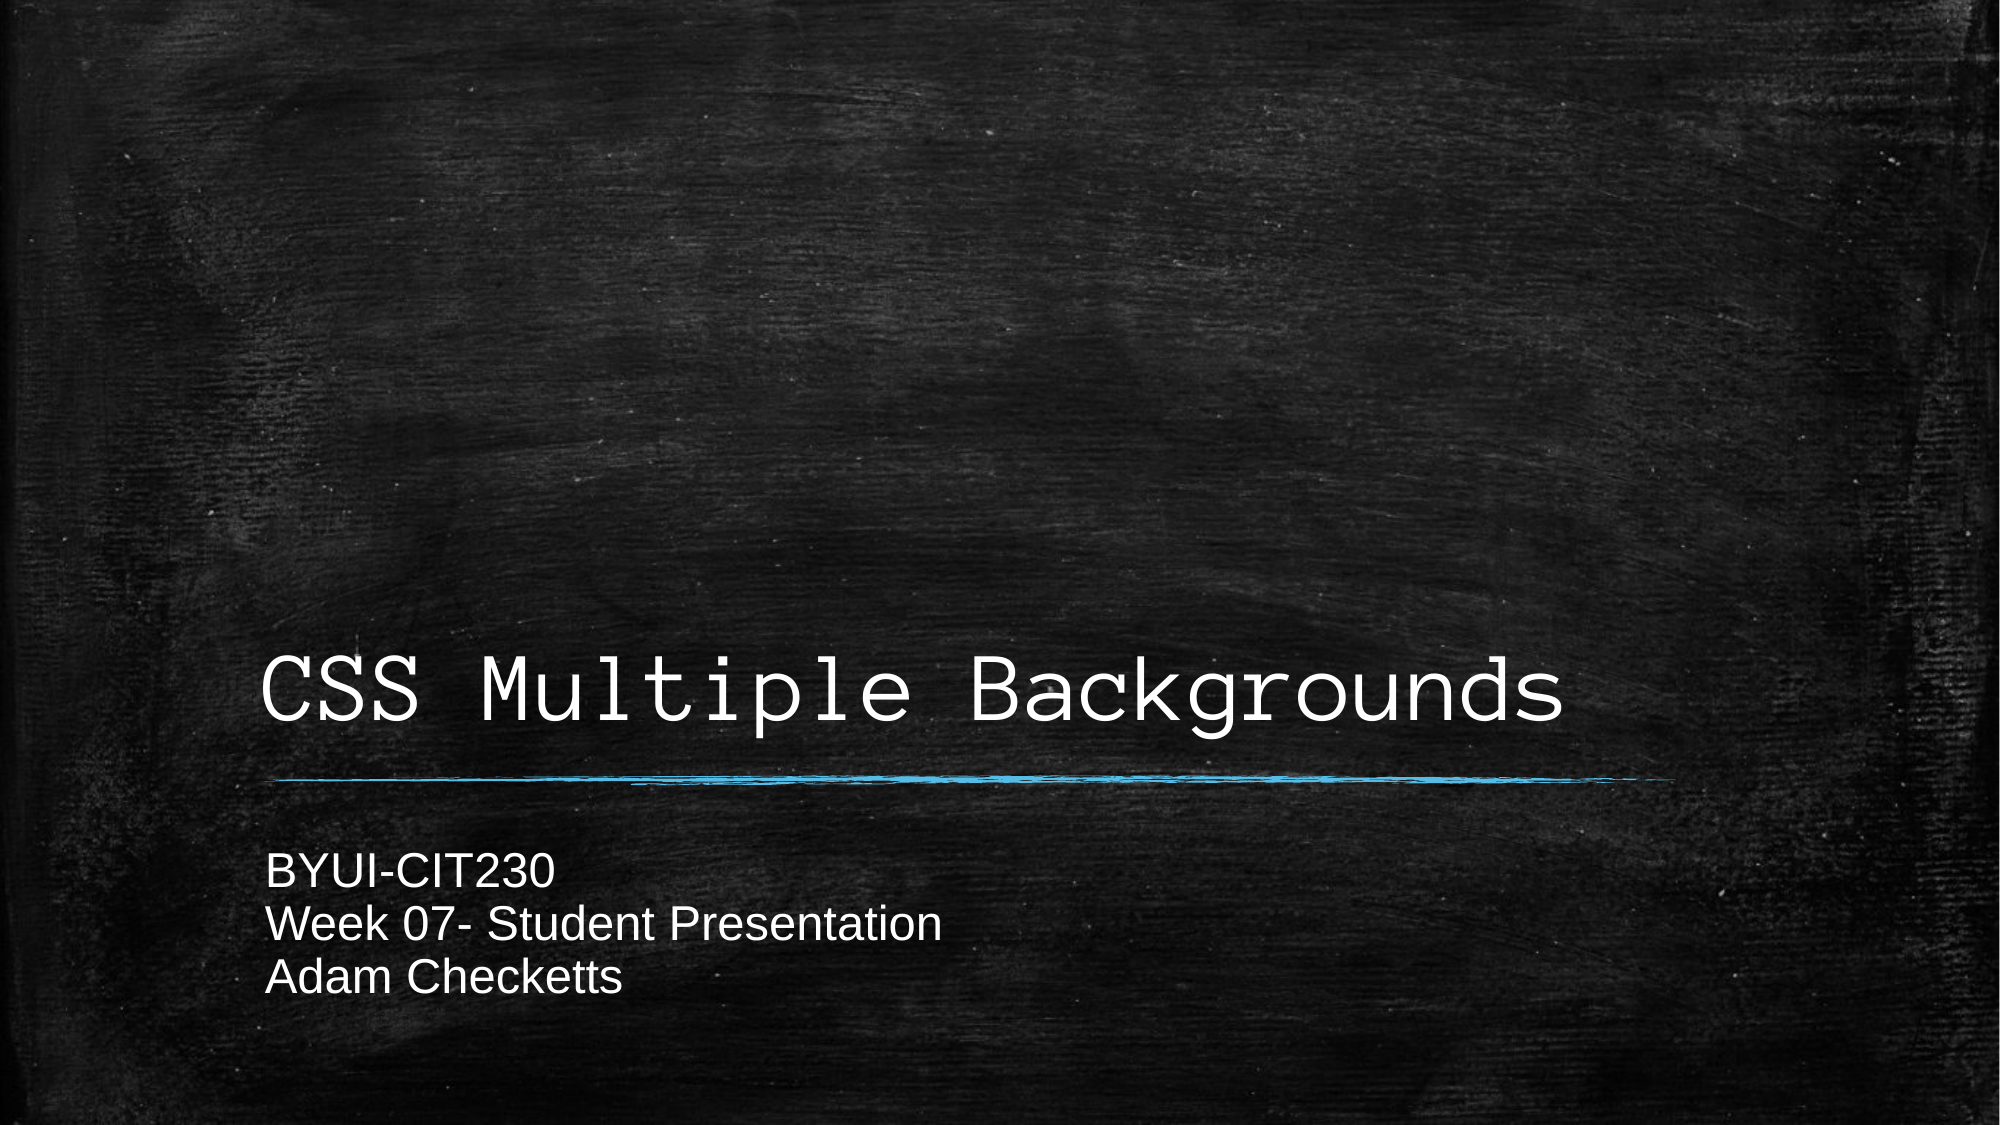

# CSS Multiple Backgrounds
BYUI-CIT230
Week 07- Student Presentation
Adam Checketts